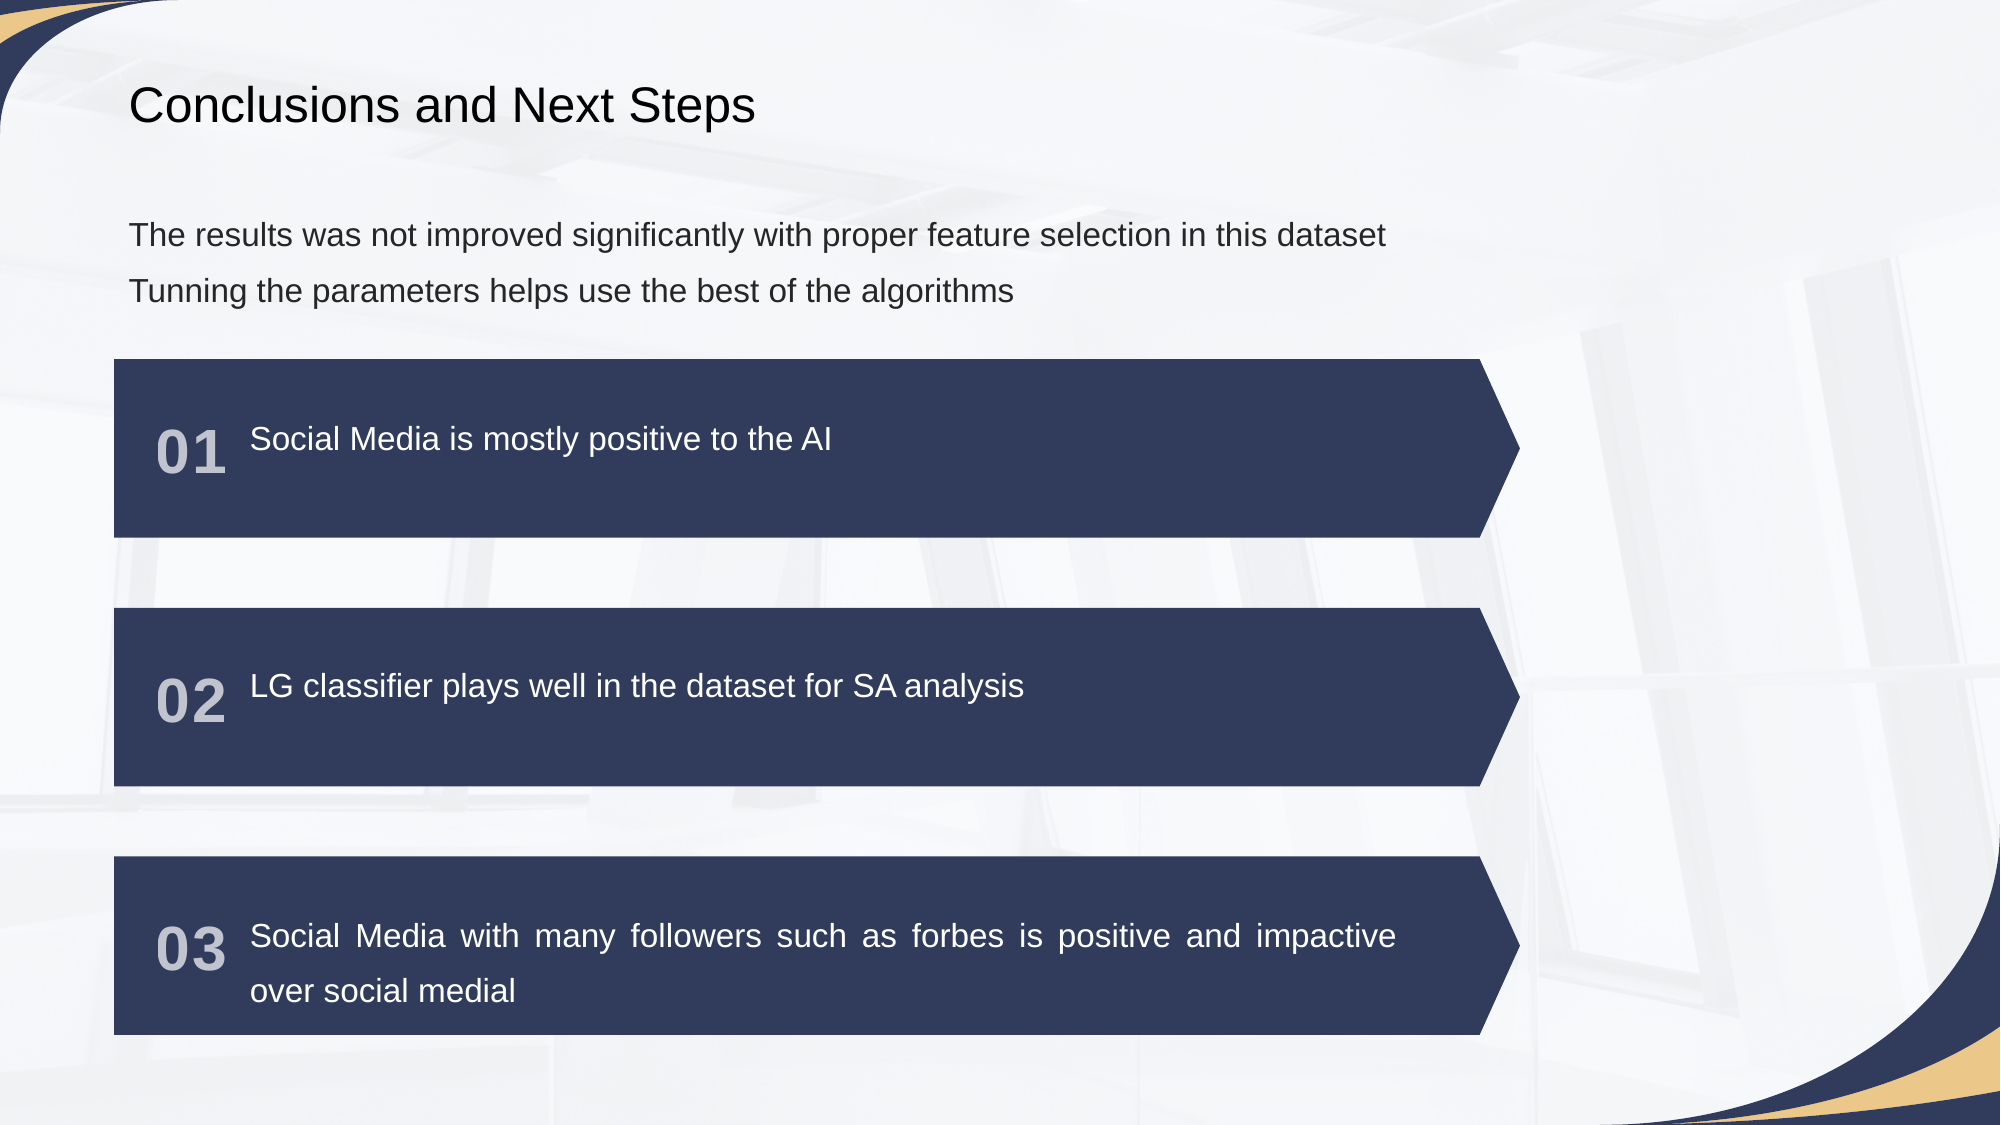

Conclusions and Next Steps
The results was not improved significantly with proper feature selection in this dataset
Tunning the parameters helps use the best of the algorithms

Social Media is mostly positive to the AI
01

LG classifier plays well in the dataset for SA analysis
02

Social Media with many followers such as forbes is positive and impactive over social medial
03